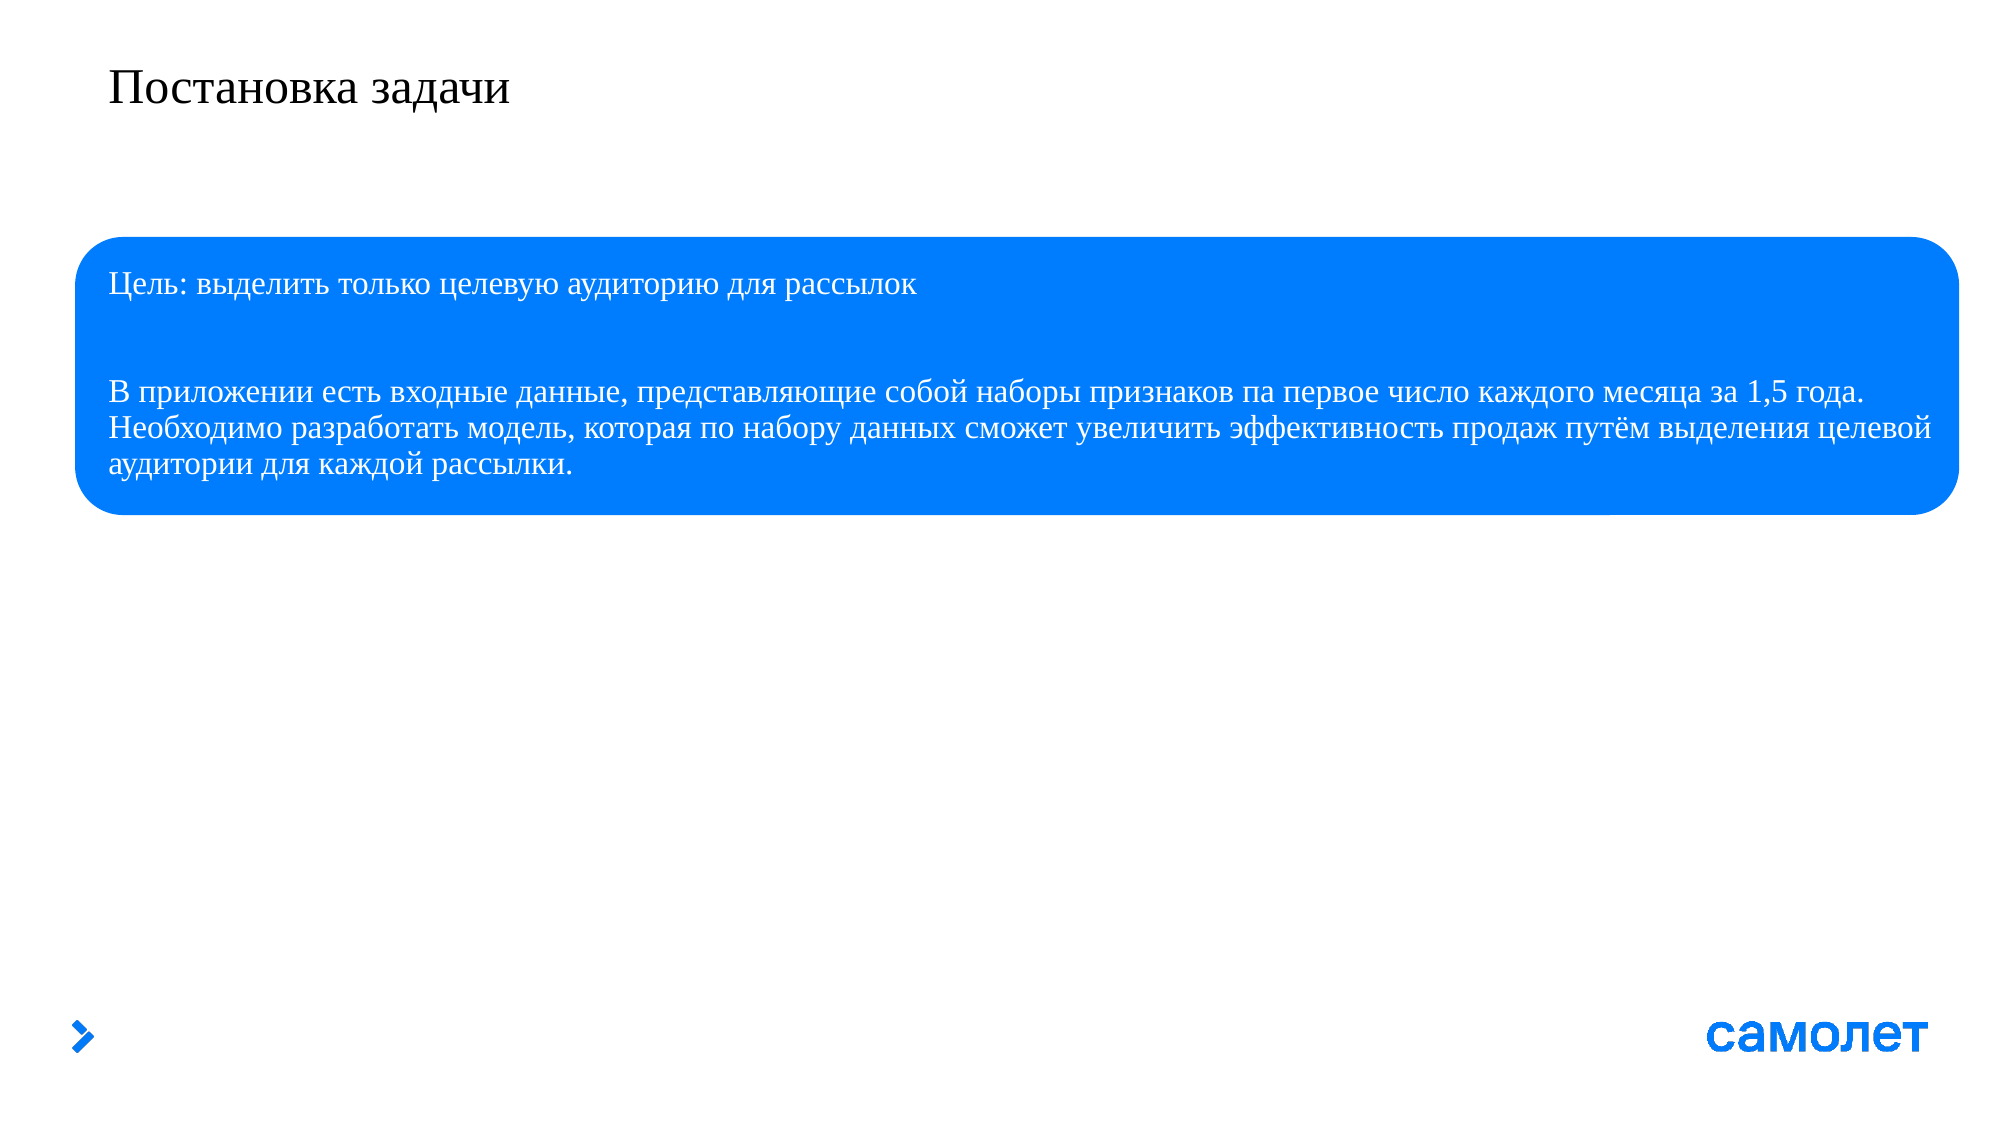

# Постановка задачи

Цель: выделить только целевую аудиторию для рассылок

В приложении есть входные данные, представляющие собой наборы признаков па первое число каждого месяца за 1,5 года.
Необходимо разработать модель, которая по набору данных сможет увеличить эффективность продаж путём выделения целевой аудитории для каждой рассылки.